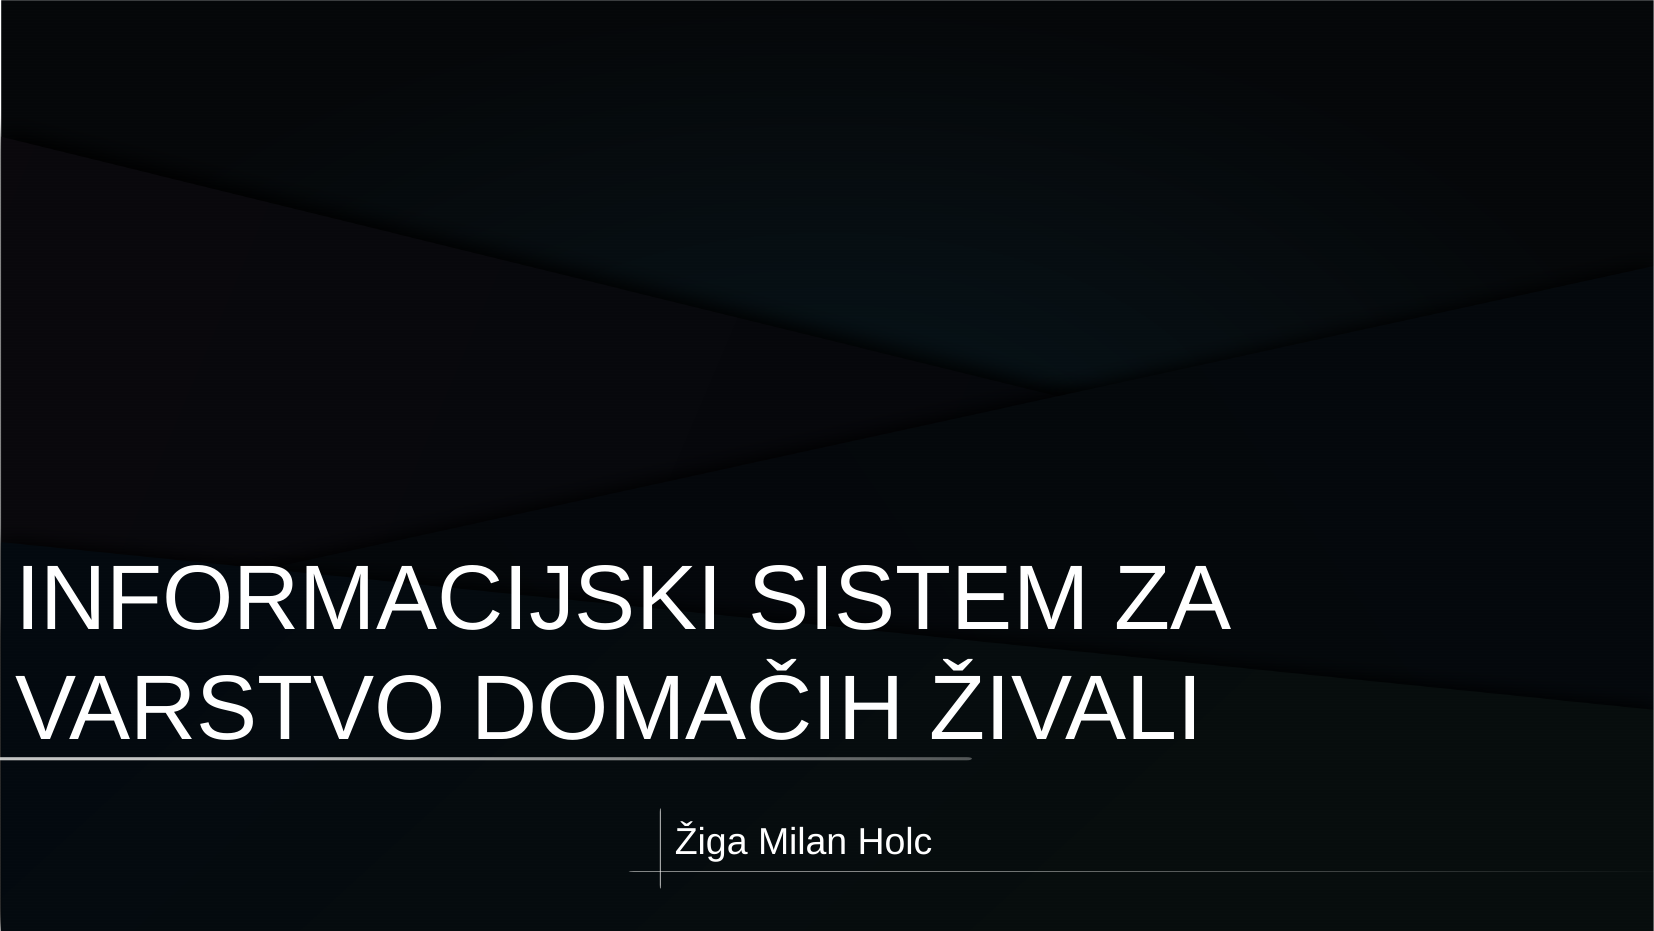

INFORMACIJSKI SISTEM ZA VARSTVO DOMAČIH ŽIVALI
Žiga Milan Holc